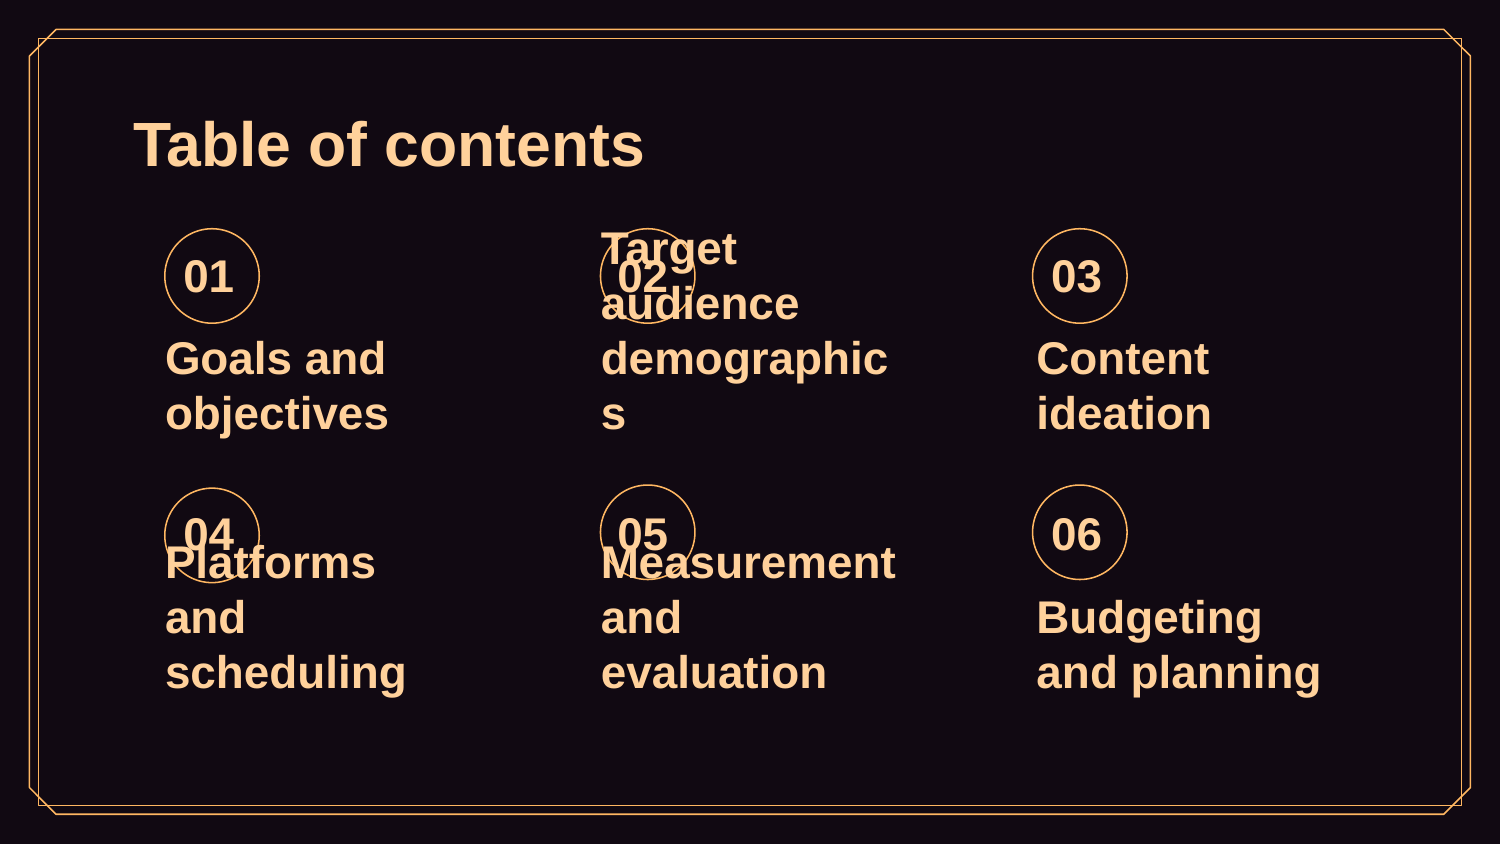

# Table of contents

01
02
03
Goals and objectives
Target audience demographics
Content
ideation

04
05
06
Platforms
and scheduling
Measurement
and evaluation
Budgeting
and planning